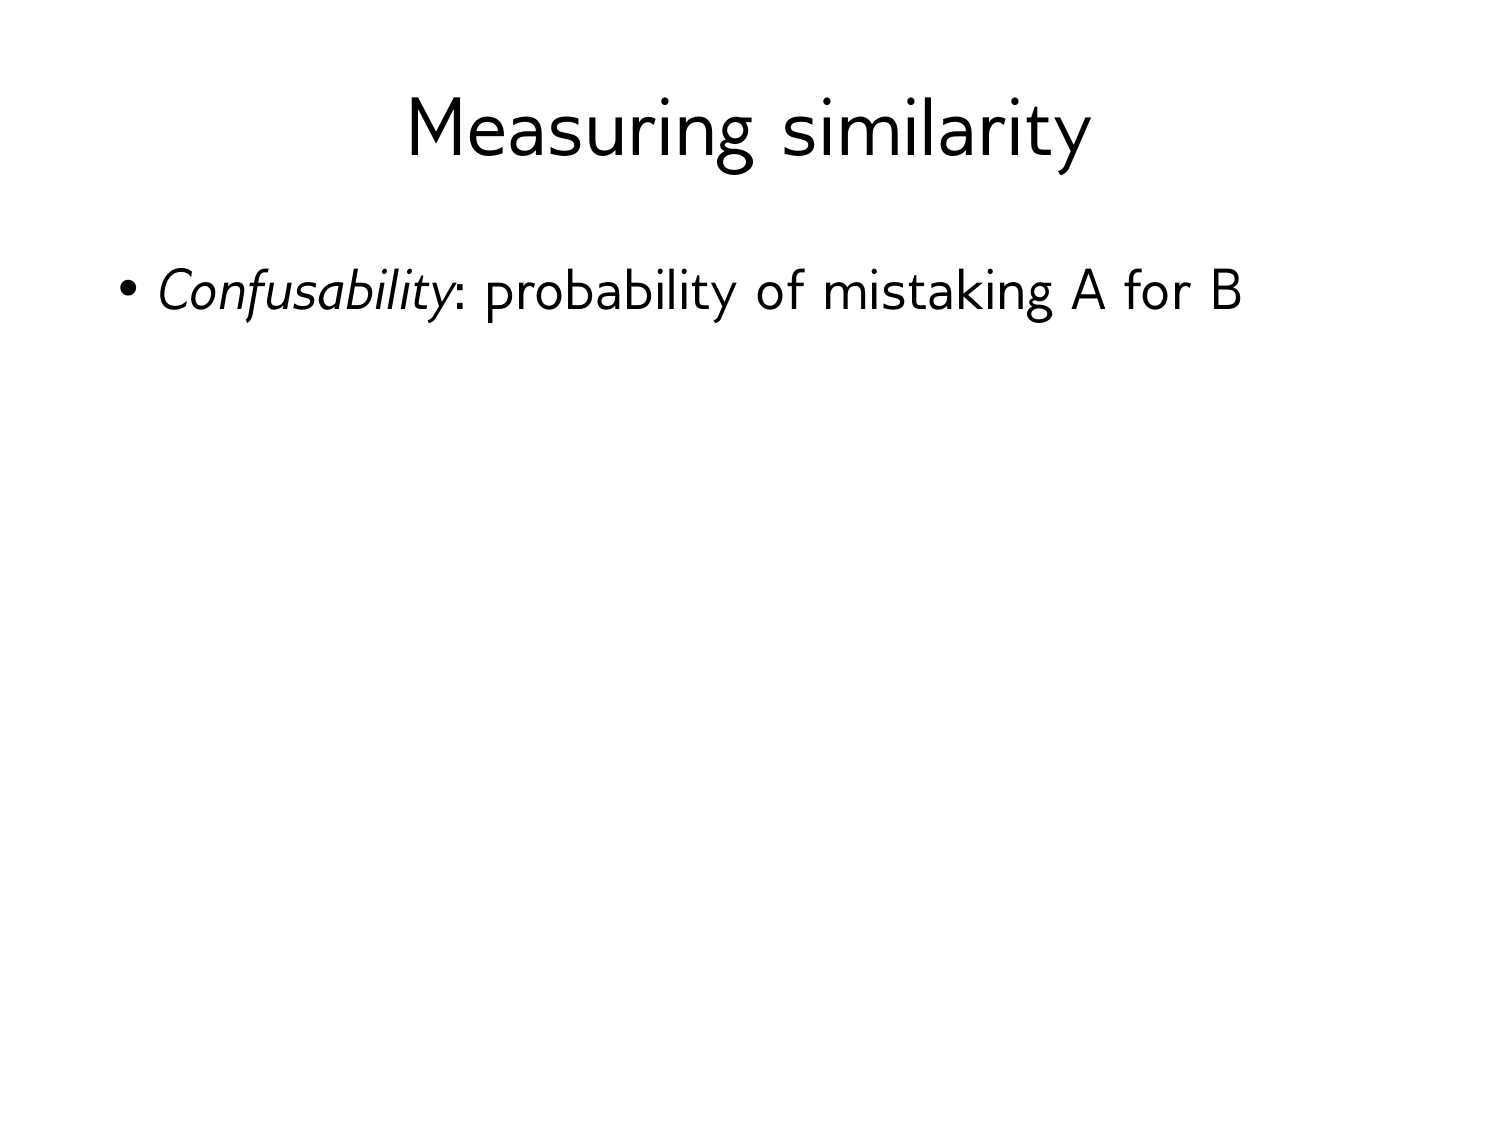

# Measuring similarity
Confusability: probability of mistaking A for B